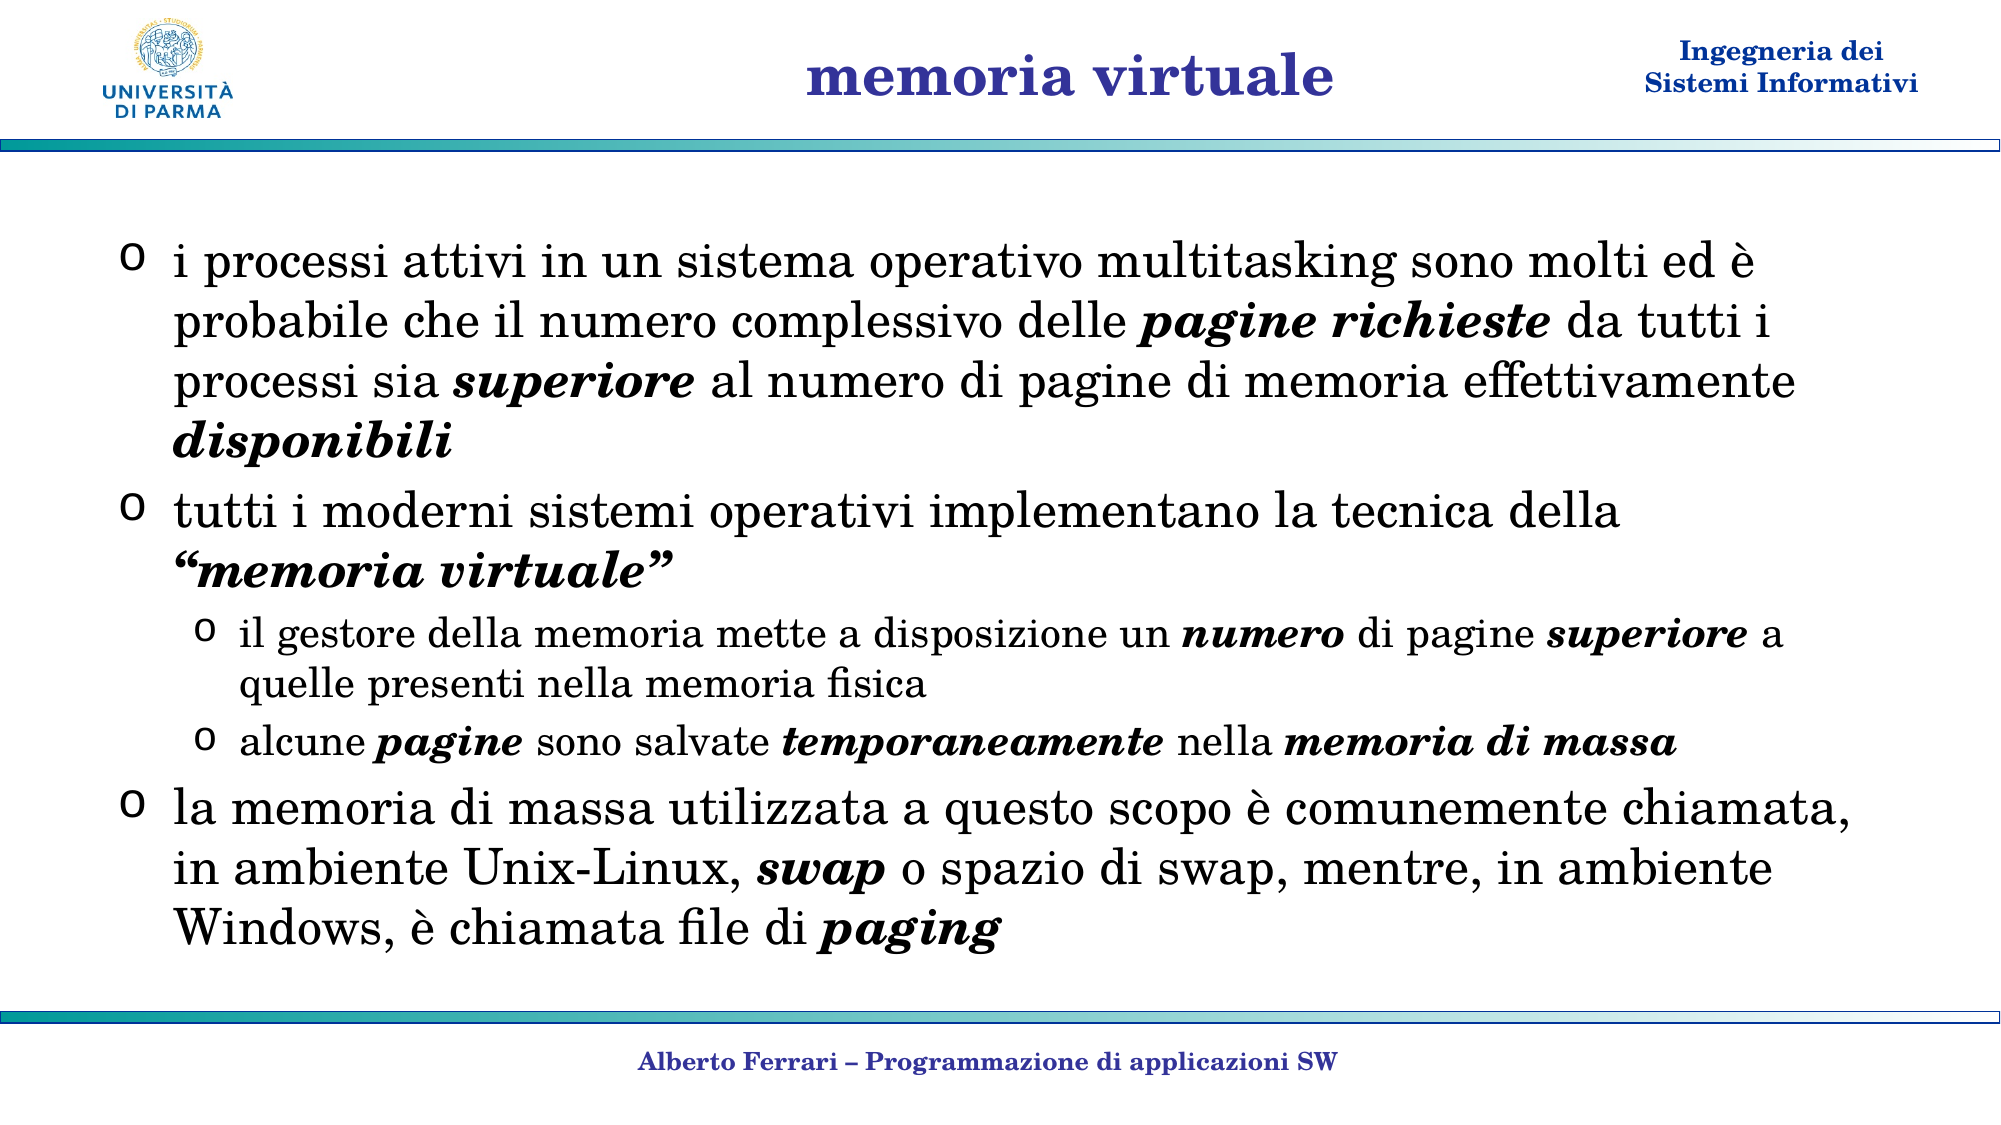

# memoria virtuale
i processi attivi in un sistema operativo multitasking sono molti ed è probabile che il numero complessivo delle pagine richieste da tutti i processi sia superiore al numero di pagine di memoria effettivamente disponibili
tutti i moderni sistemi operativi implementano la tecnica della “memoria virtuale”
il gestore della memoria mette a disposizione un numero di pagine superiore a quelle presenti nella memoria fisica
alcune pagine sono salvate temporaneamente nella memoria di massa
la memoria di massa utilizzata a questo scopo è comunemente chiamata, in ambiente Unix-Linux, swap o spazio di swap, mentre, in ambiente Windows, è chiamata file di paging
Alberto Ferrari – Programmazione di applicazioni SW